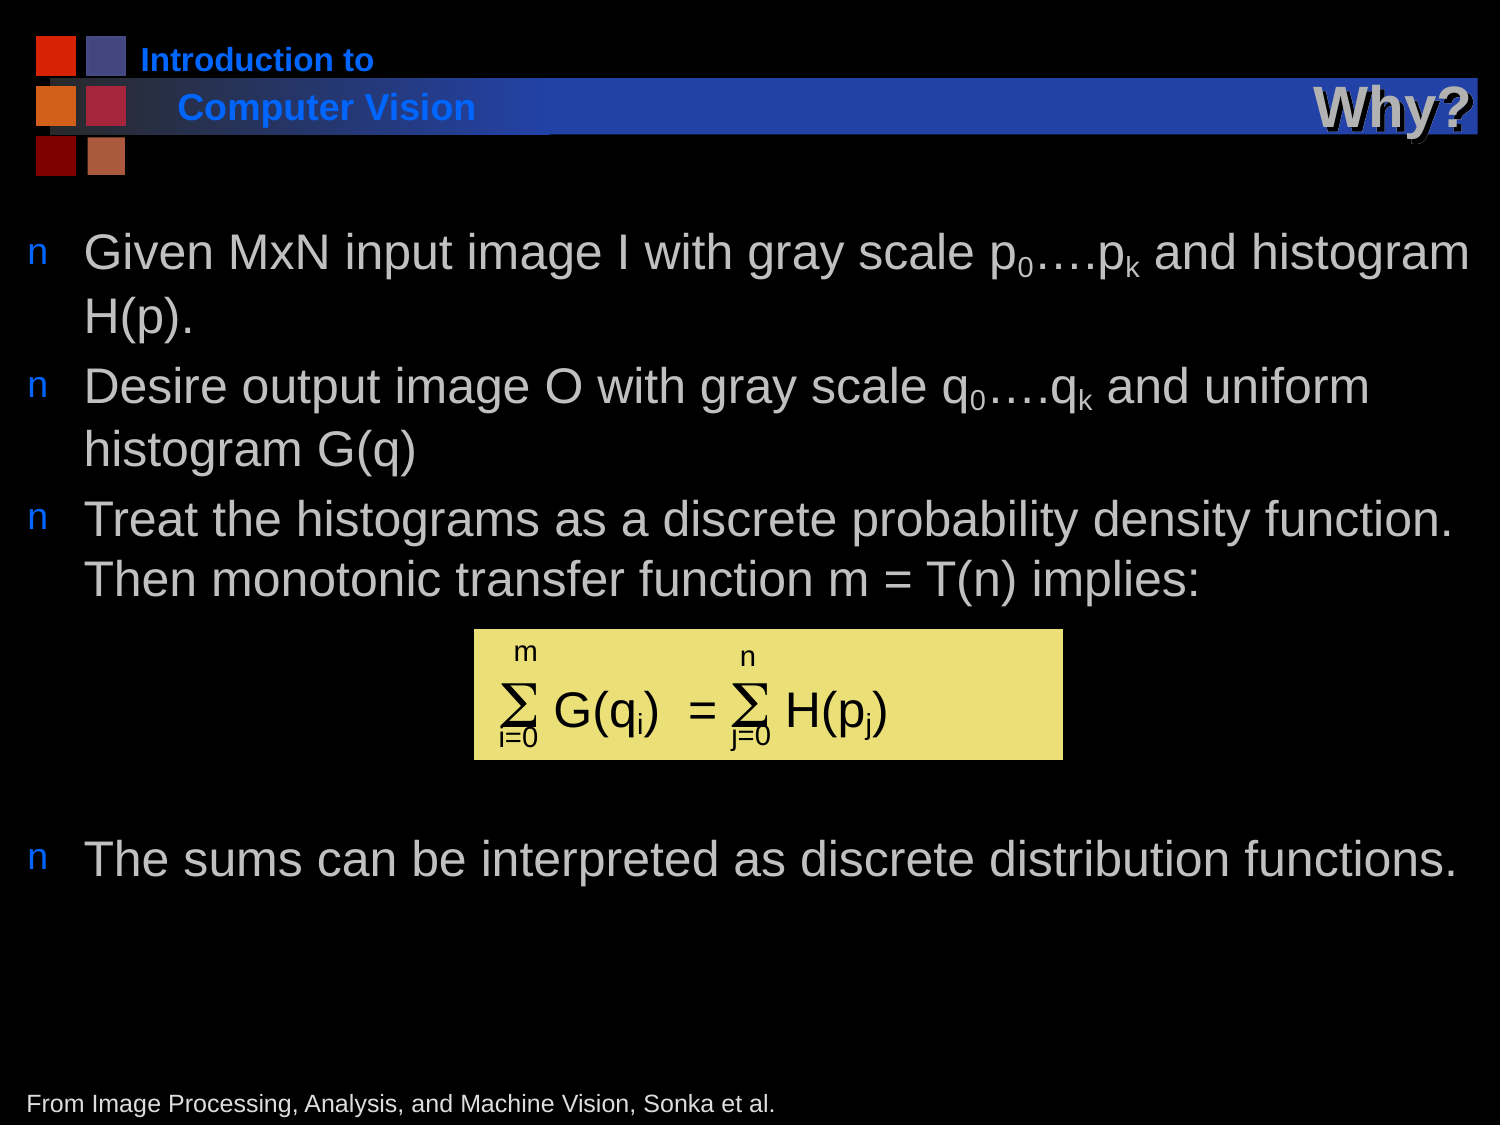

# Why?
Given MxN input image I with gray scale p0….pk and histogram H(p).
Desire output image O with gray scale q0….qk and uniform histogram G(q)
Treat the histograms as a discrete probability density function.  Then monotonic transfer function m = T(n) implies:

The sums can be interpreted as discrete distribution functions.

m
n
Σ G(qi)  = Σ H(pj)
j=0
i=0

From Image Processing, Analysis, and Machine Vision, Sonka et al.